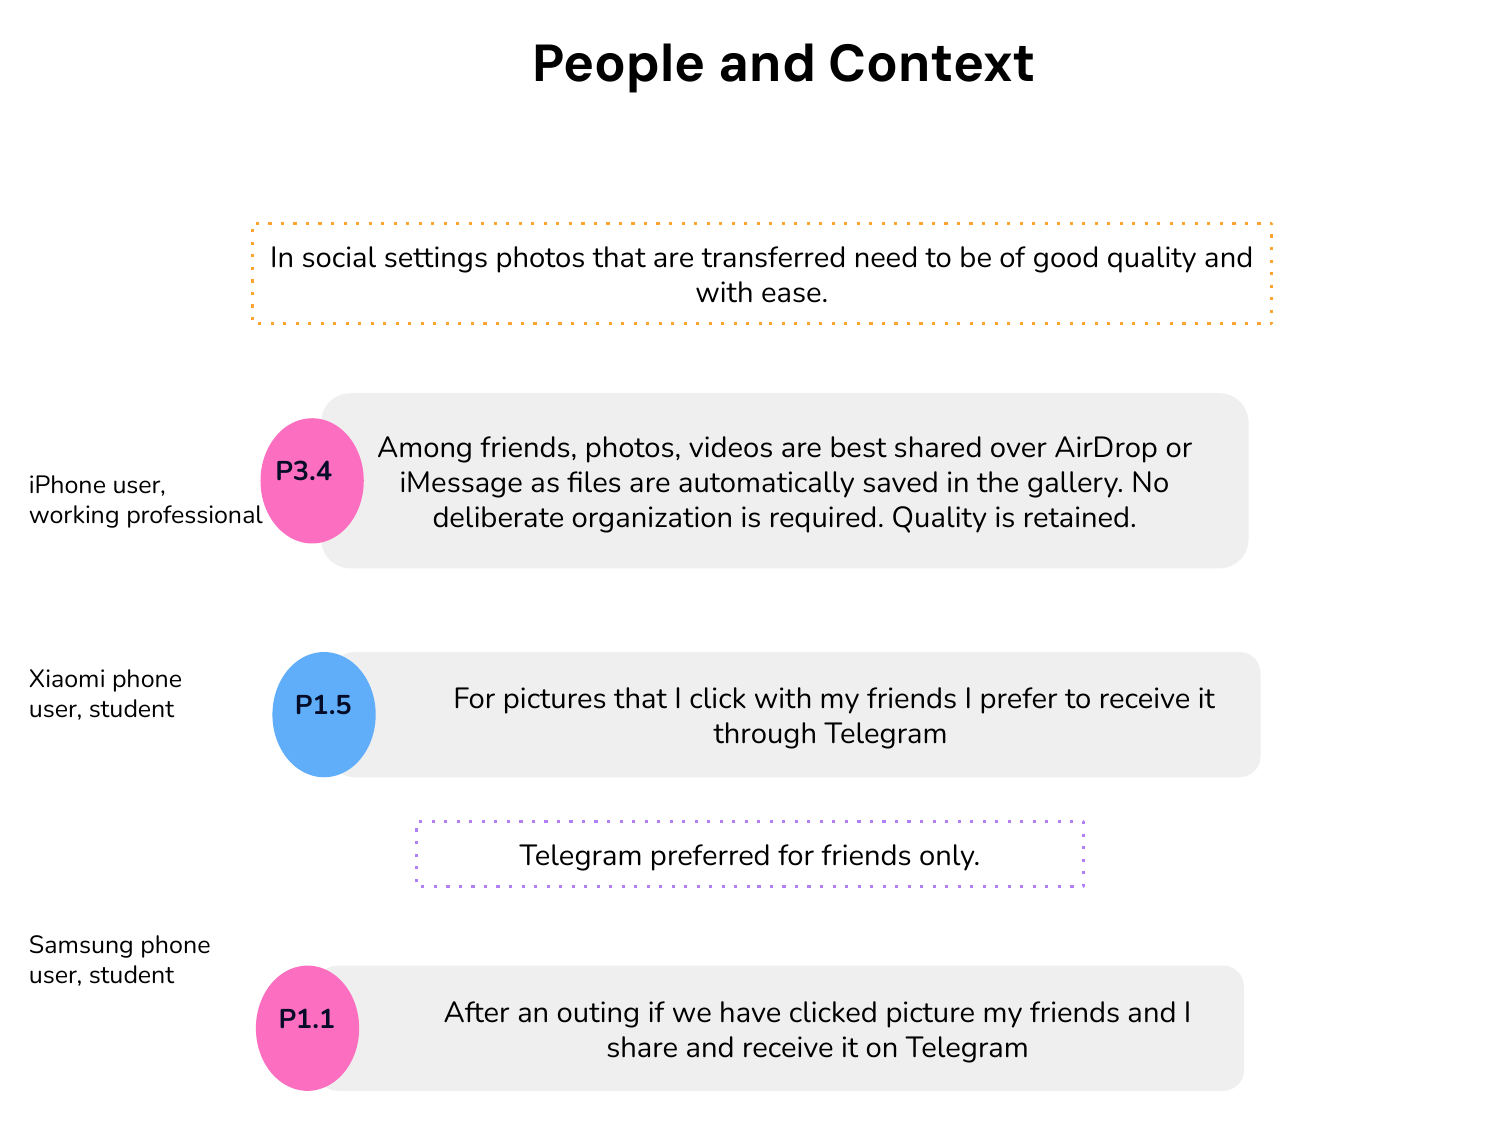

People and Context
In social settings photos that are transferred need to be of good quality and with ease.
Among friends, photos, videos are best shared over AirDrop or iMessage as files are automatically saved in the gallery. No deliberate organization is required. Quality is retained.

P3.4
iPhone user,
working professional
Xiaomi phone user, student

For pictures that I click with my friends I prefer to receive it through Telegram
P1.5
Telegram preferred for friends only.
Samsung phone user, student

After an outing if we have clicked picture my friends and I share and receive it on Telegram
P1.1